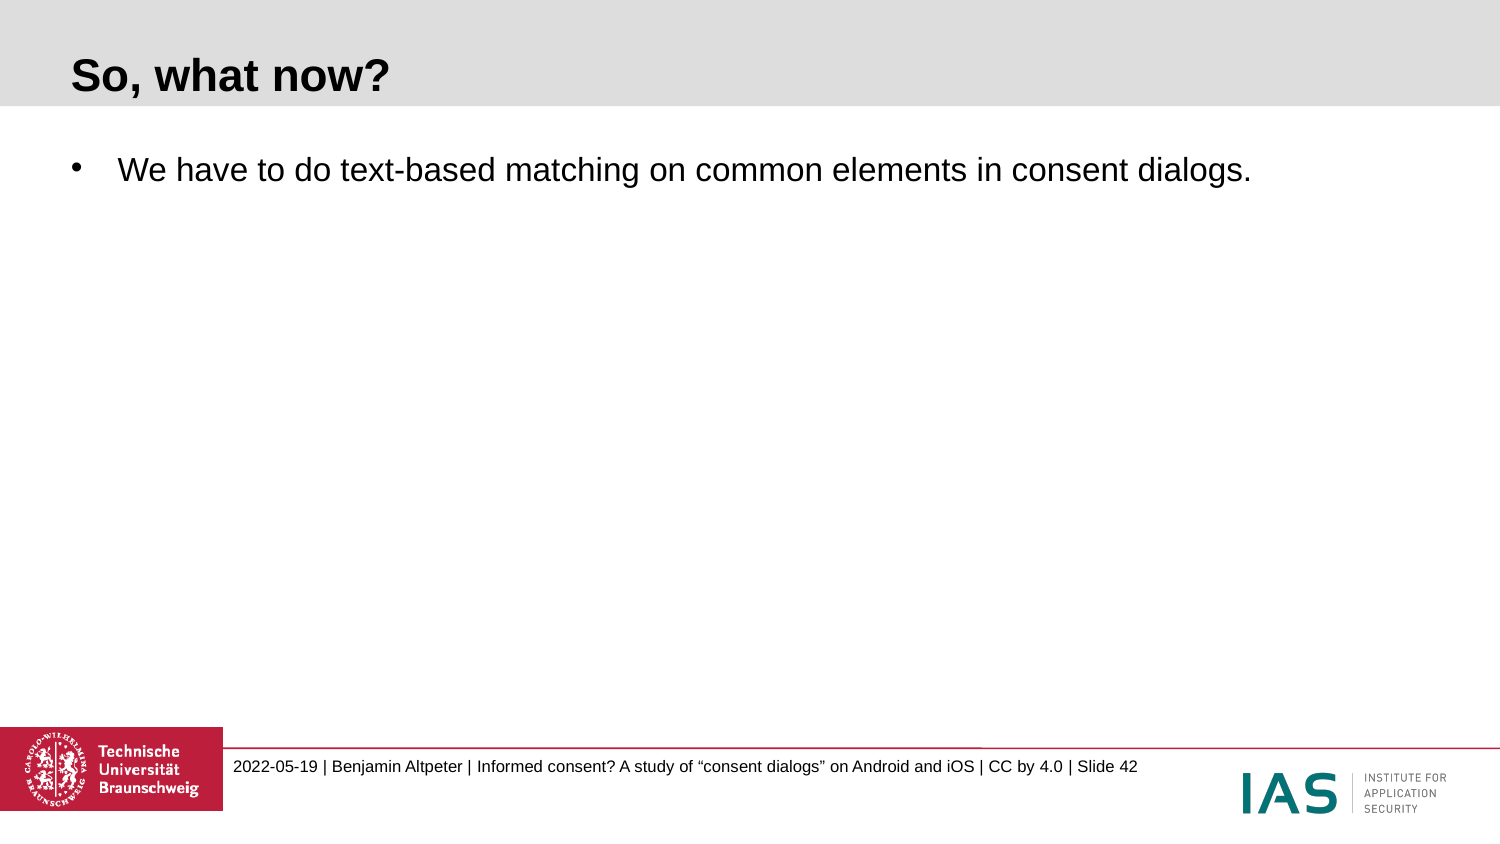

# So, what now?
We have to do text-based matching on common elements in consent dialogs.